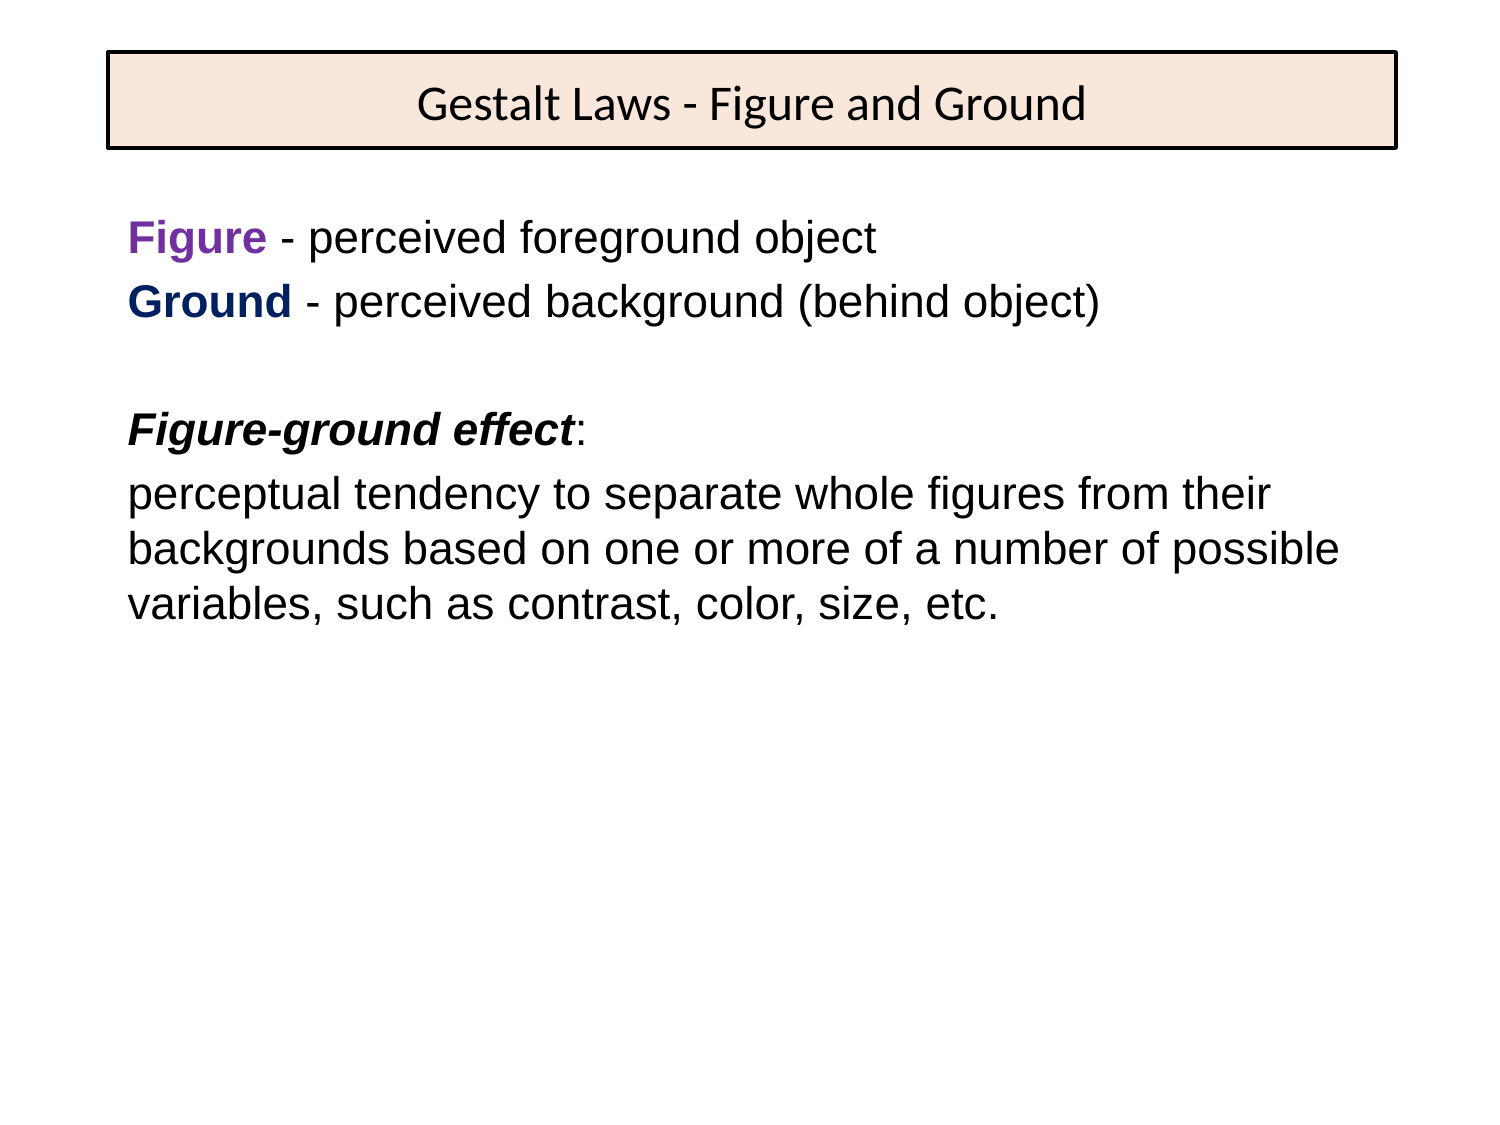

# Gestalt Laws - Figure and Ground
Figure - perceived foreground object
Ground - perceived background (behind object)

Figure-ground effect:
perceptual tendency to separate whole figures from their backgrounds based on one or more of a number of possible variables, such as contrast, color, size, etc.